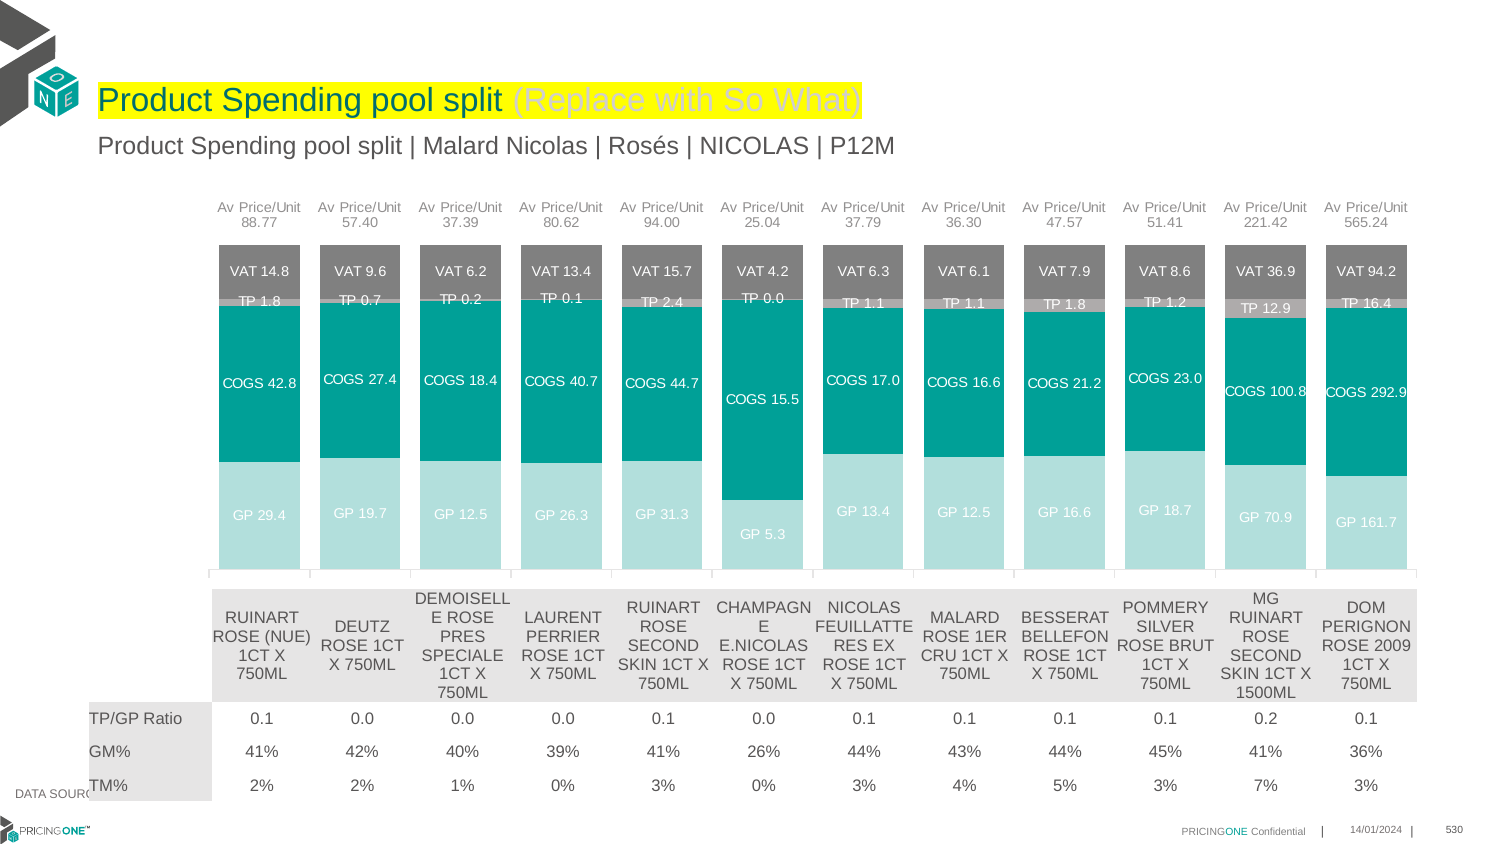

# Product Spending pool split (Replace with So What)
Product Spending pool split | Malard Nicolas | Rosés | NICOLAS | P12M

### Chart

| Category | GP | COGS | TP | VAT |
|---|---|---|---|---|
| Av Price/Unit 88.77 | 29.382221571373996 | 42.78747898892145 | 1.8088214482788203 | 14.795704401714824 |
| Av Price/Unit 57.40 | 19.74468543352603 | 27.35355095953756 | 0.7350969402697558 | 9.566666666666663 |
| Av Price/Unit 37.39 | 12.505894969012031 | 18.440927488151658 | 0.21287191639325087 | 6.231938874711379 |
| Av Price/Unit 80.62 | 26.323458485908255 | 40.73905447438799 | 0.11781259685936618 | 13.43605568127272 |
| Av Price/Unit 94.00 | 31.27913543502201 | 44.655056580396476 | 2.3973727147576938 | 15.666299559471382 |
| Av Price/Unit 25.04 | 5.342034748965269 | 15.491265251034731 | 0.031000281926701234 | 4.172860056385342 |
| Av Price/Unit 37.79 | 13.38503848852041 | 17.040333545918372 | 1.066576307397984 | 6.298389668367342 |
| Av Price/Unit 36.30 | 12.542775025035048 | 16.56294061686361 | 1.1458031510781765 | 6.050303758595365 |
| Av Price/Unit 47.57 | 16.576568175182484 | 21.227021518248186 | 1.837772836982964 | 7.9282725060827275 |
| Av Price/Unit 51.41 | 18.668437379265935 | 22.951855280103032 | 1.225006761107558 | 8.5690598840953 |
| Av Price/Unit 221.42 | 70.87201669865645 | 100.76959520153554 | 12.873743186180349 | 36.903071017274414 |
| Av Price/Unit 565.24 | 161.72927849462366 | 292.87418279569886 | 16.427004659498436 | 94.20609318996405 |
|  | RUINART ROSE (NUE) 1CT X 750ML | DEUTZ ROSE 1CT X 750ML | DEMOISELLE ROSE PRES SPECIALE 1CT X 750ML | LAURENT PERRIER ROSE 1CT X 750ML | RUINART ROSE SECOND SKIN 1CT X 750ML | CHAMPAGNE E.NICOLAS ROSE 1CT X 750ML | NICOLAS FEUILLATTE RES EX ROSE 1CT X 750ML | MALARD ROSE 1ER CRU 1CT X 750ML | BESSERAT BELLEFON ROSE 1CT X 750ML | POMMERY SILVER ROSE BRUT 1CT X 750ML | MG RUINART ROSE SECOND SKIN 1CT X 1500ML | DOM PERIGNON ROSE 2009 1CT X 750ML |
| --- | --- | --- | --- | --- | --- | --- | --- | --- | --- | --- | --- | --- |
| TP/GP Ratio | 0.1 | 0.0 | 0.0 | 0.0 | 0.1 | 0.0 | 0.1 | 0.1 | 0.1 | 0.1 | 0.2 | 0.1 |
| GM% | 41% | 42% | 40% | 39% | 41% | 26% | 44% | 43% | 44% | 45% | 41% | 36% |
| TM% | 2% | 2% | 1% | 0% | 3% | 0% | 3% | 4% | 5% | 3% | 7% | 3% |
DATA SOURCE: Client P&L

14/01/2024
530